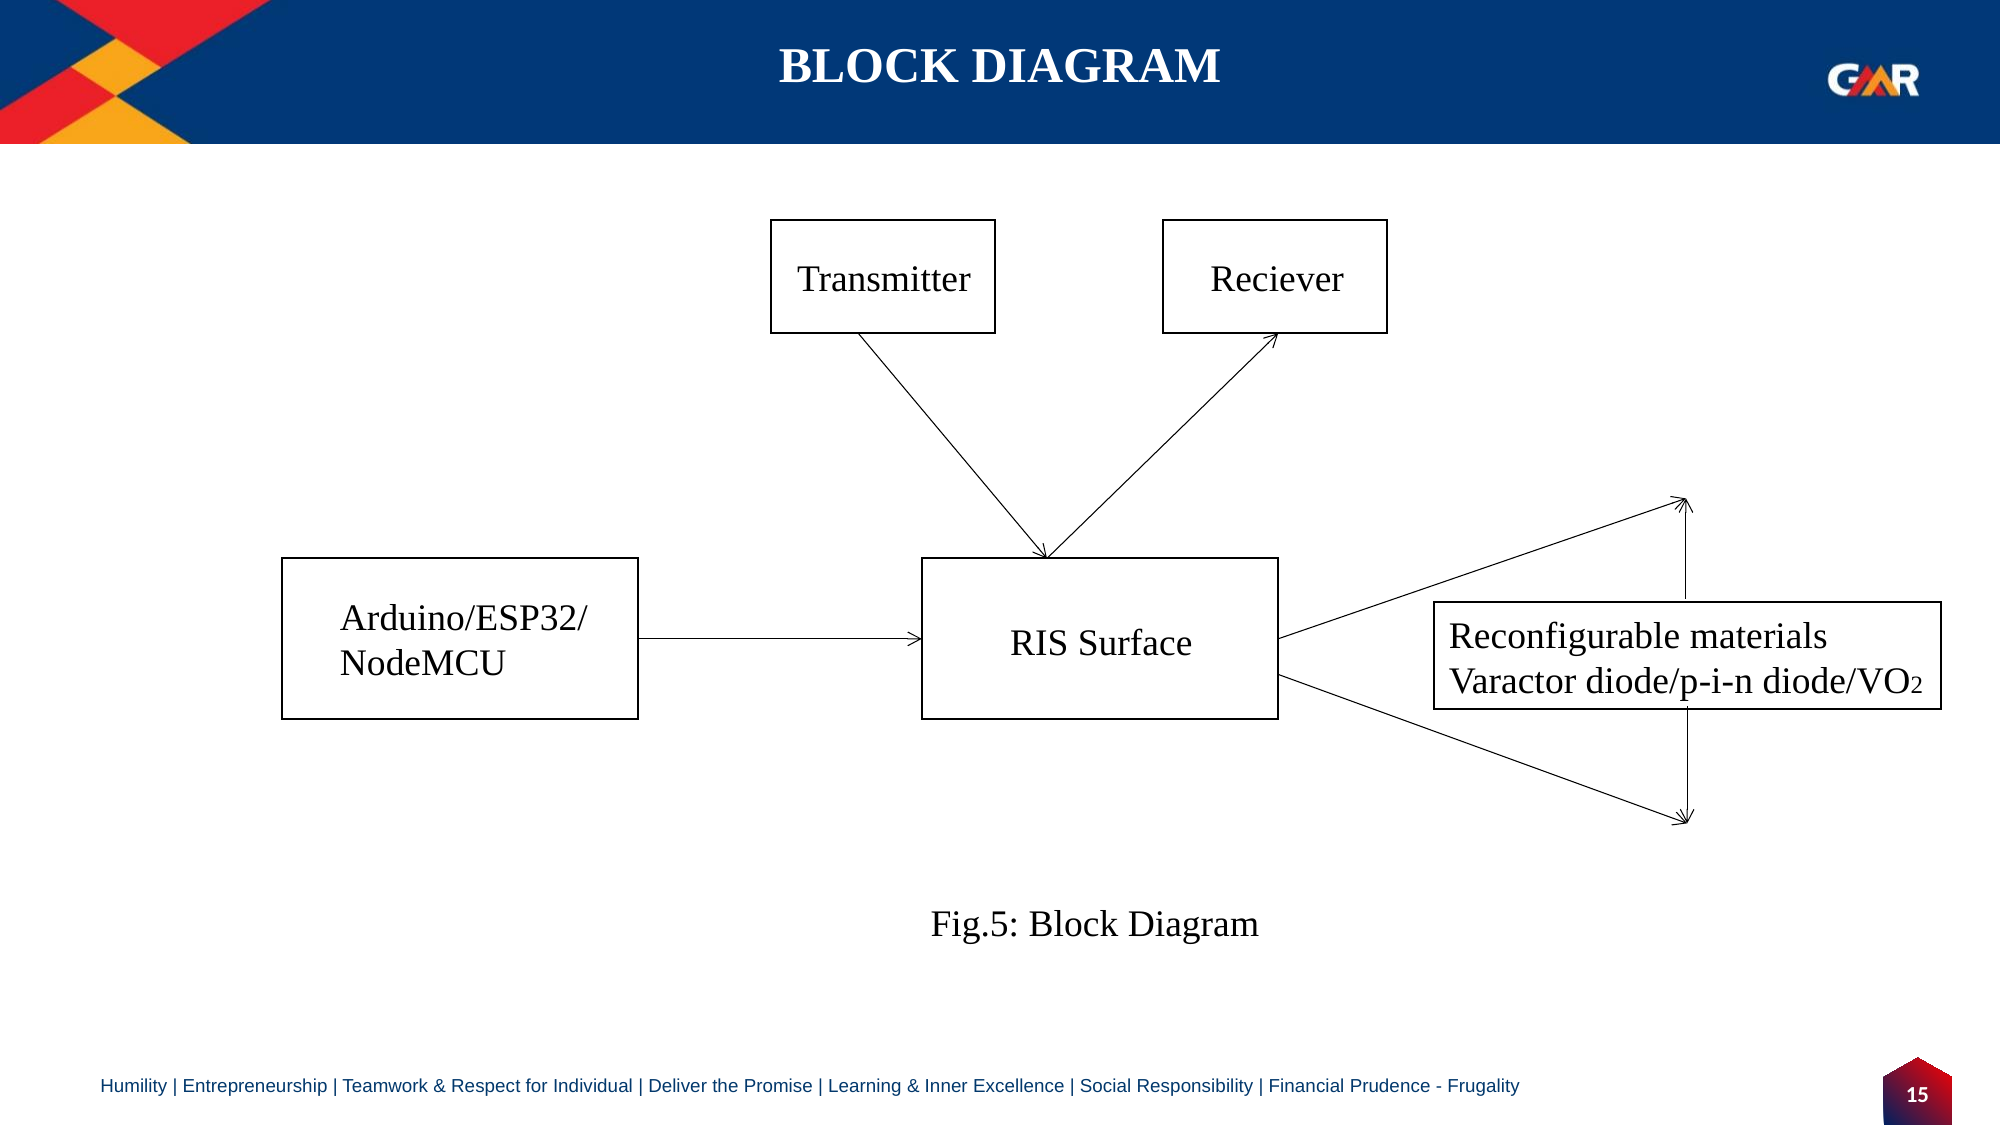

# BLOCK DIAGRAM

Transmitter
Reciever

Arduino/ESP32/
NodeMCU

Reconfigurable materials
Varactor diode/p-i-n diode/VO2
RIS Surface
Fig.5: Block Diagram